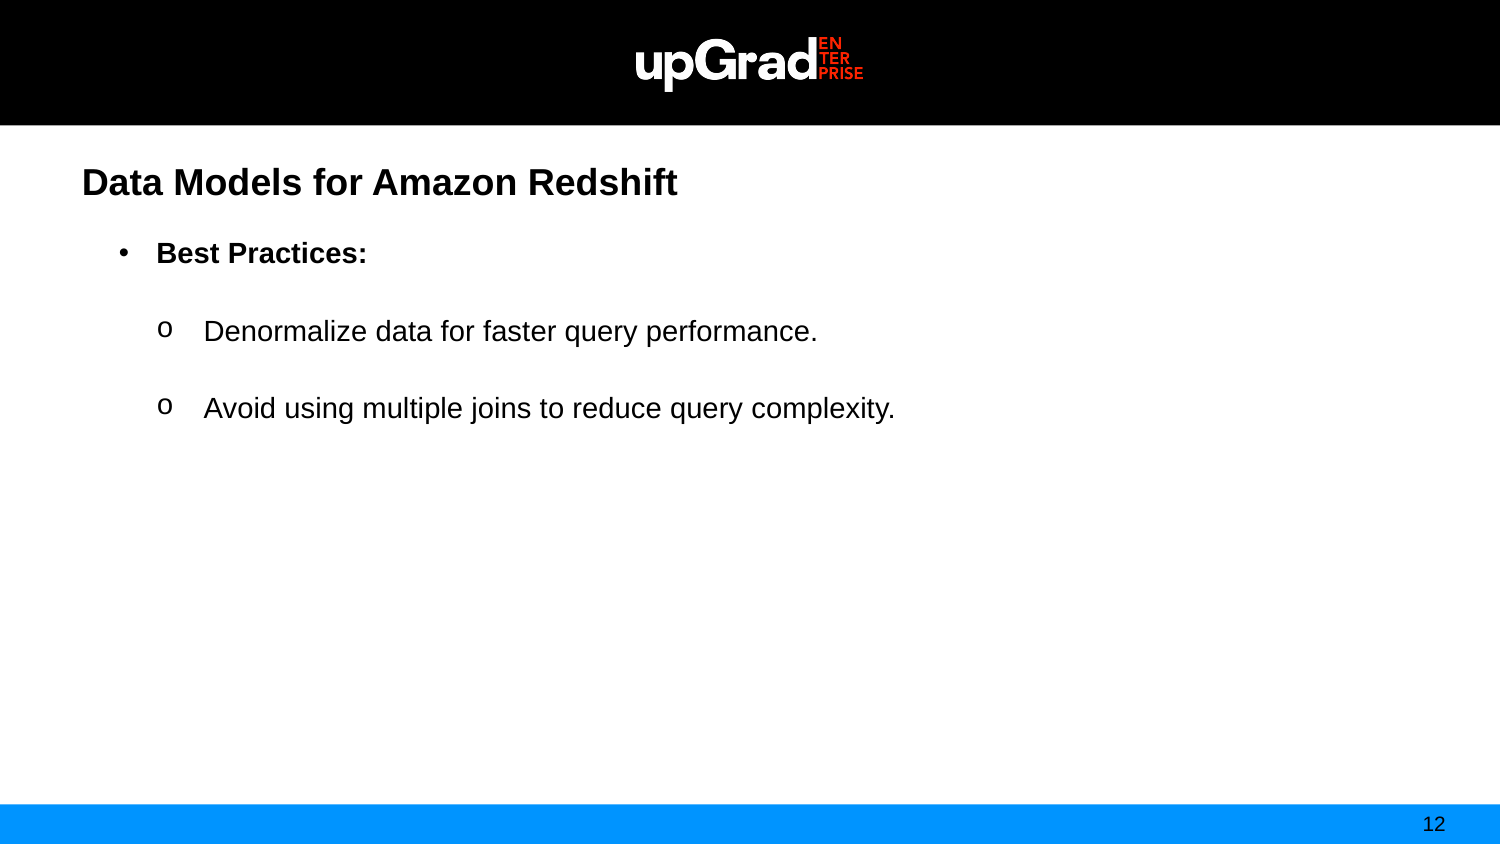

Data Models for Amazon Redshift
Best Practices:
Denormalize data for faster query performance.
Avoid using multiple joins to reduce query complexity.
Regression: An Overview
12